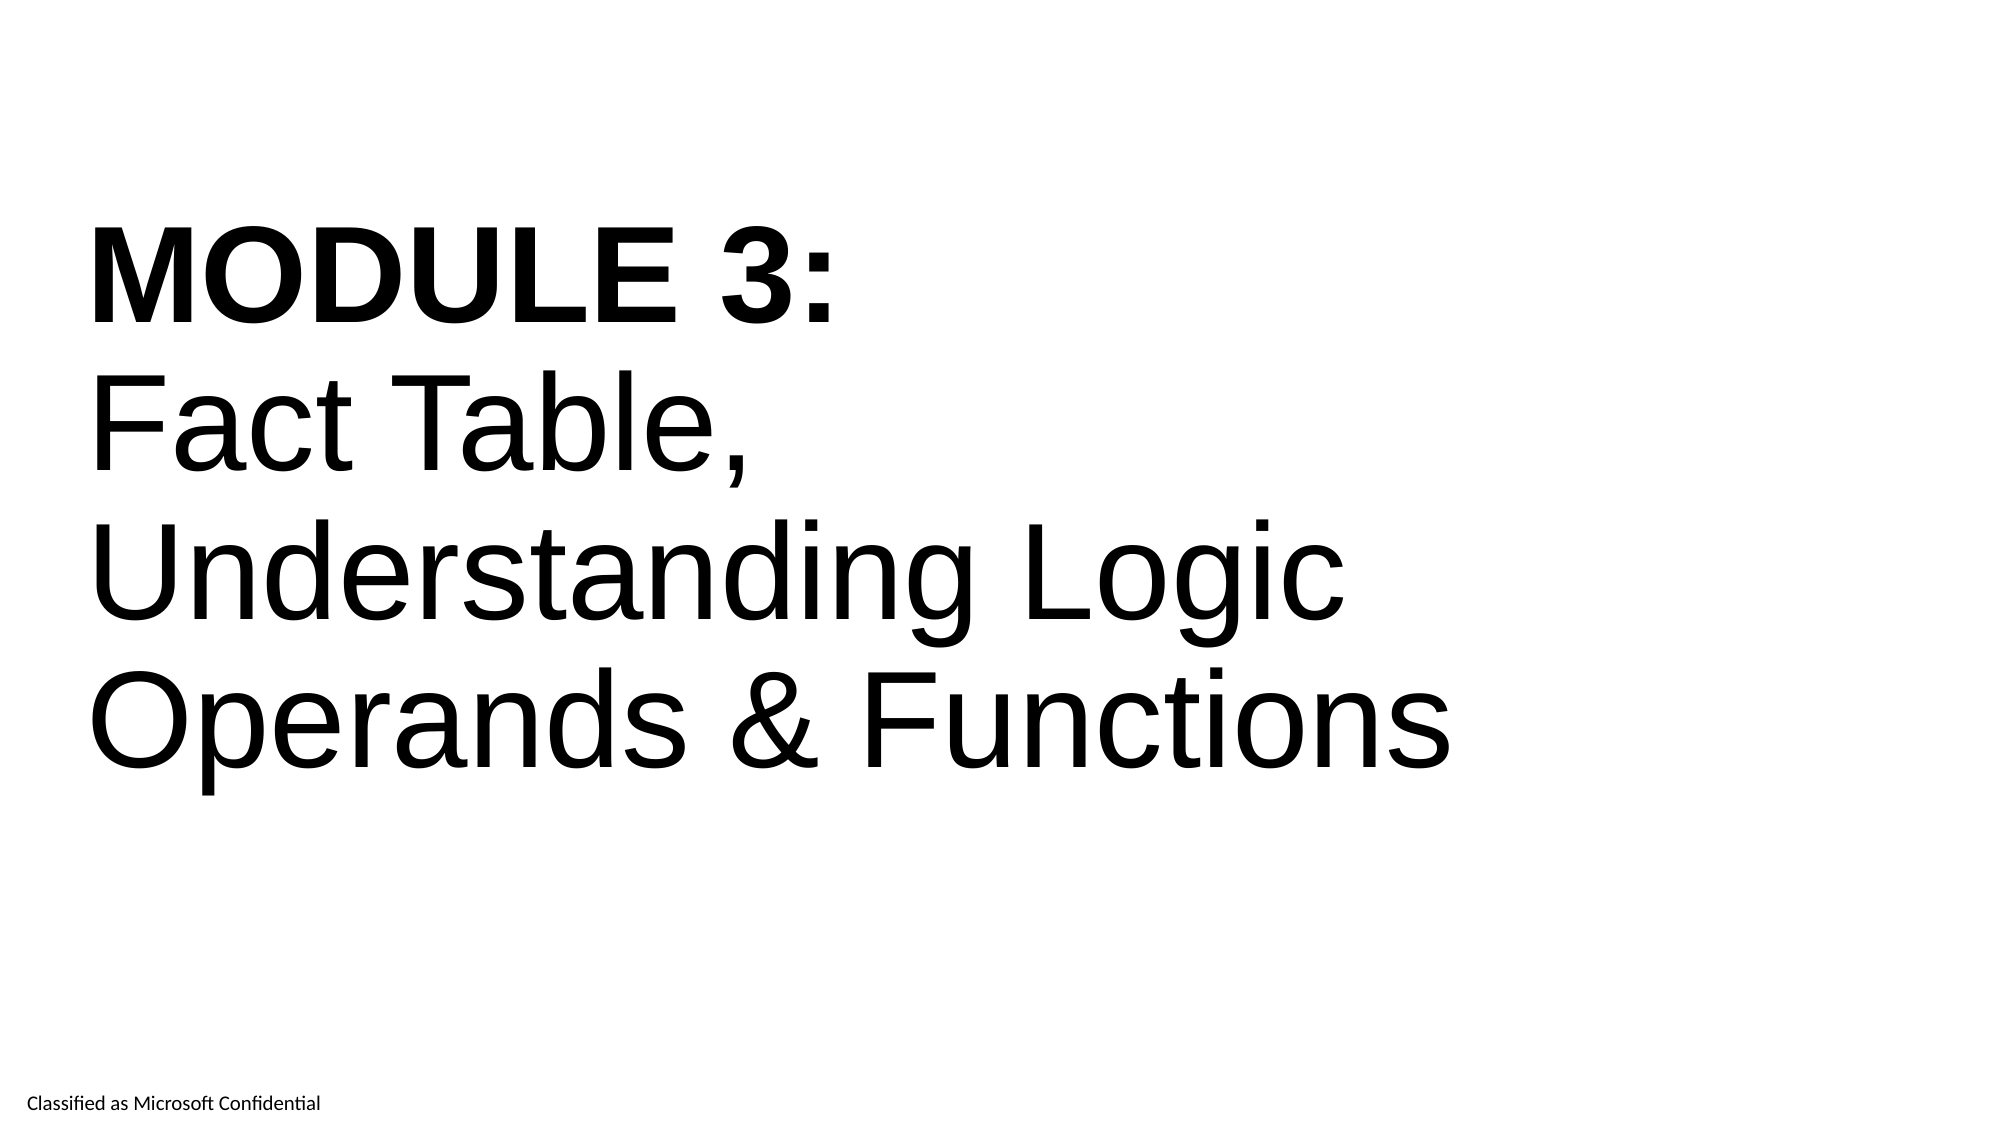

MODULE 3:
Fact Table, Understanding Logic Operands & Functions